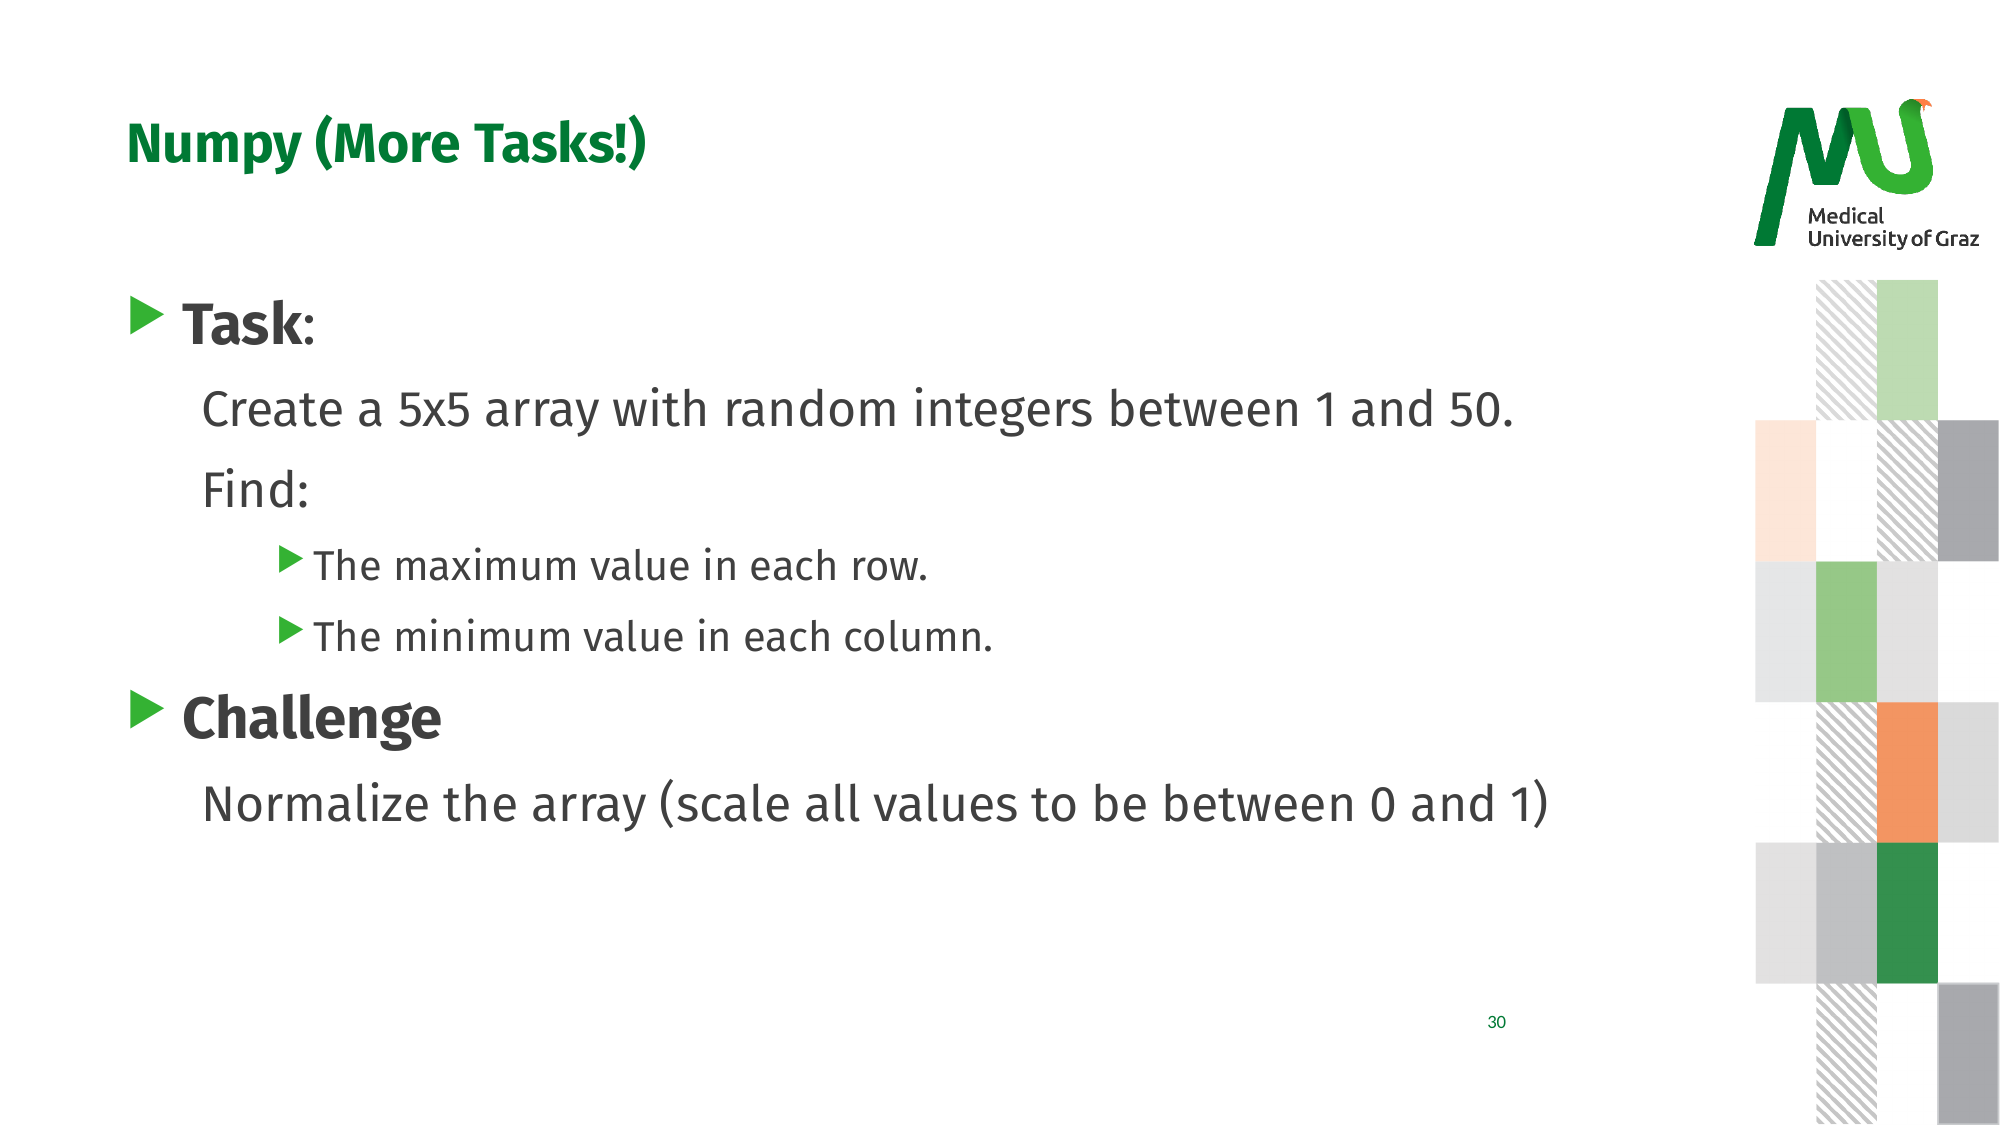

# Numpy (More Tasks!)
Task:
Create a 5x5 array with random integers between 1 and 50.
Find:
The maximum value in each row.
The minimum value in each column.
Challenge
Normalize the array (scale all values to be between 0 and 1)

30